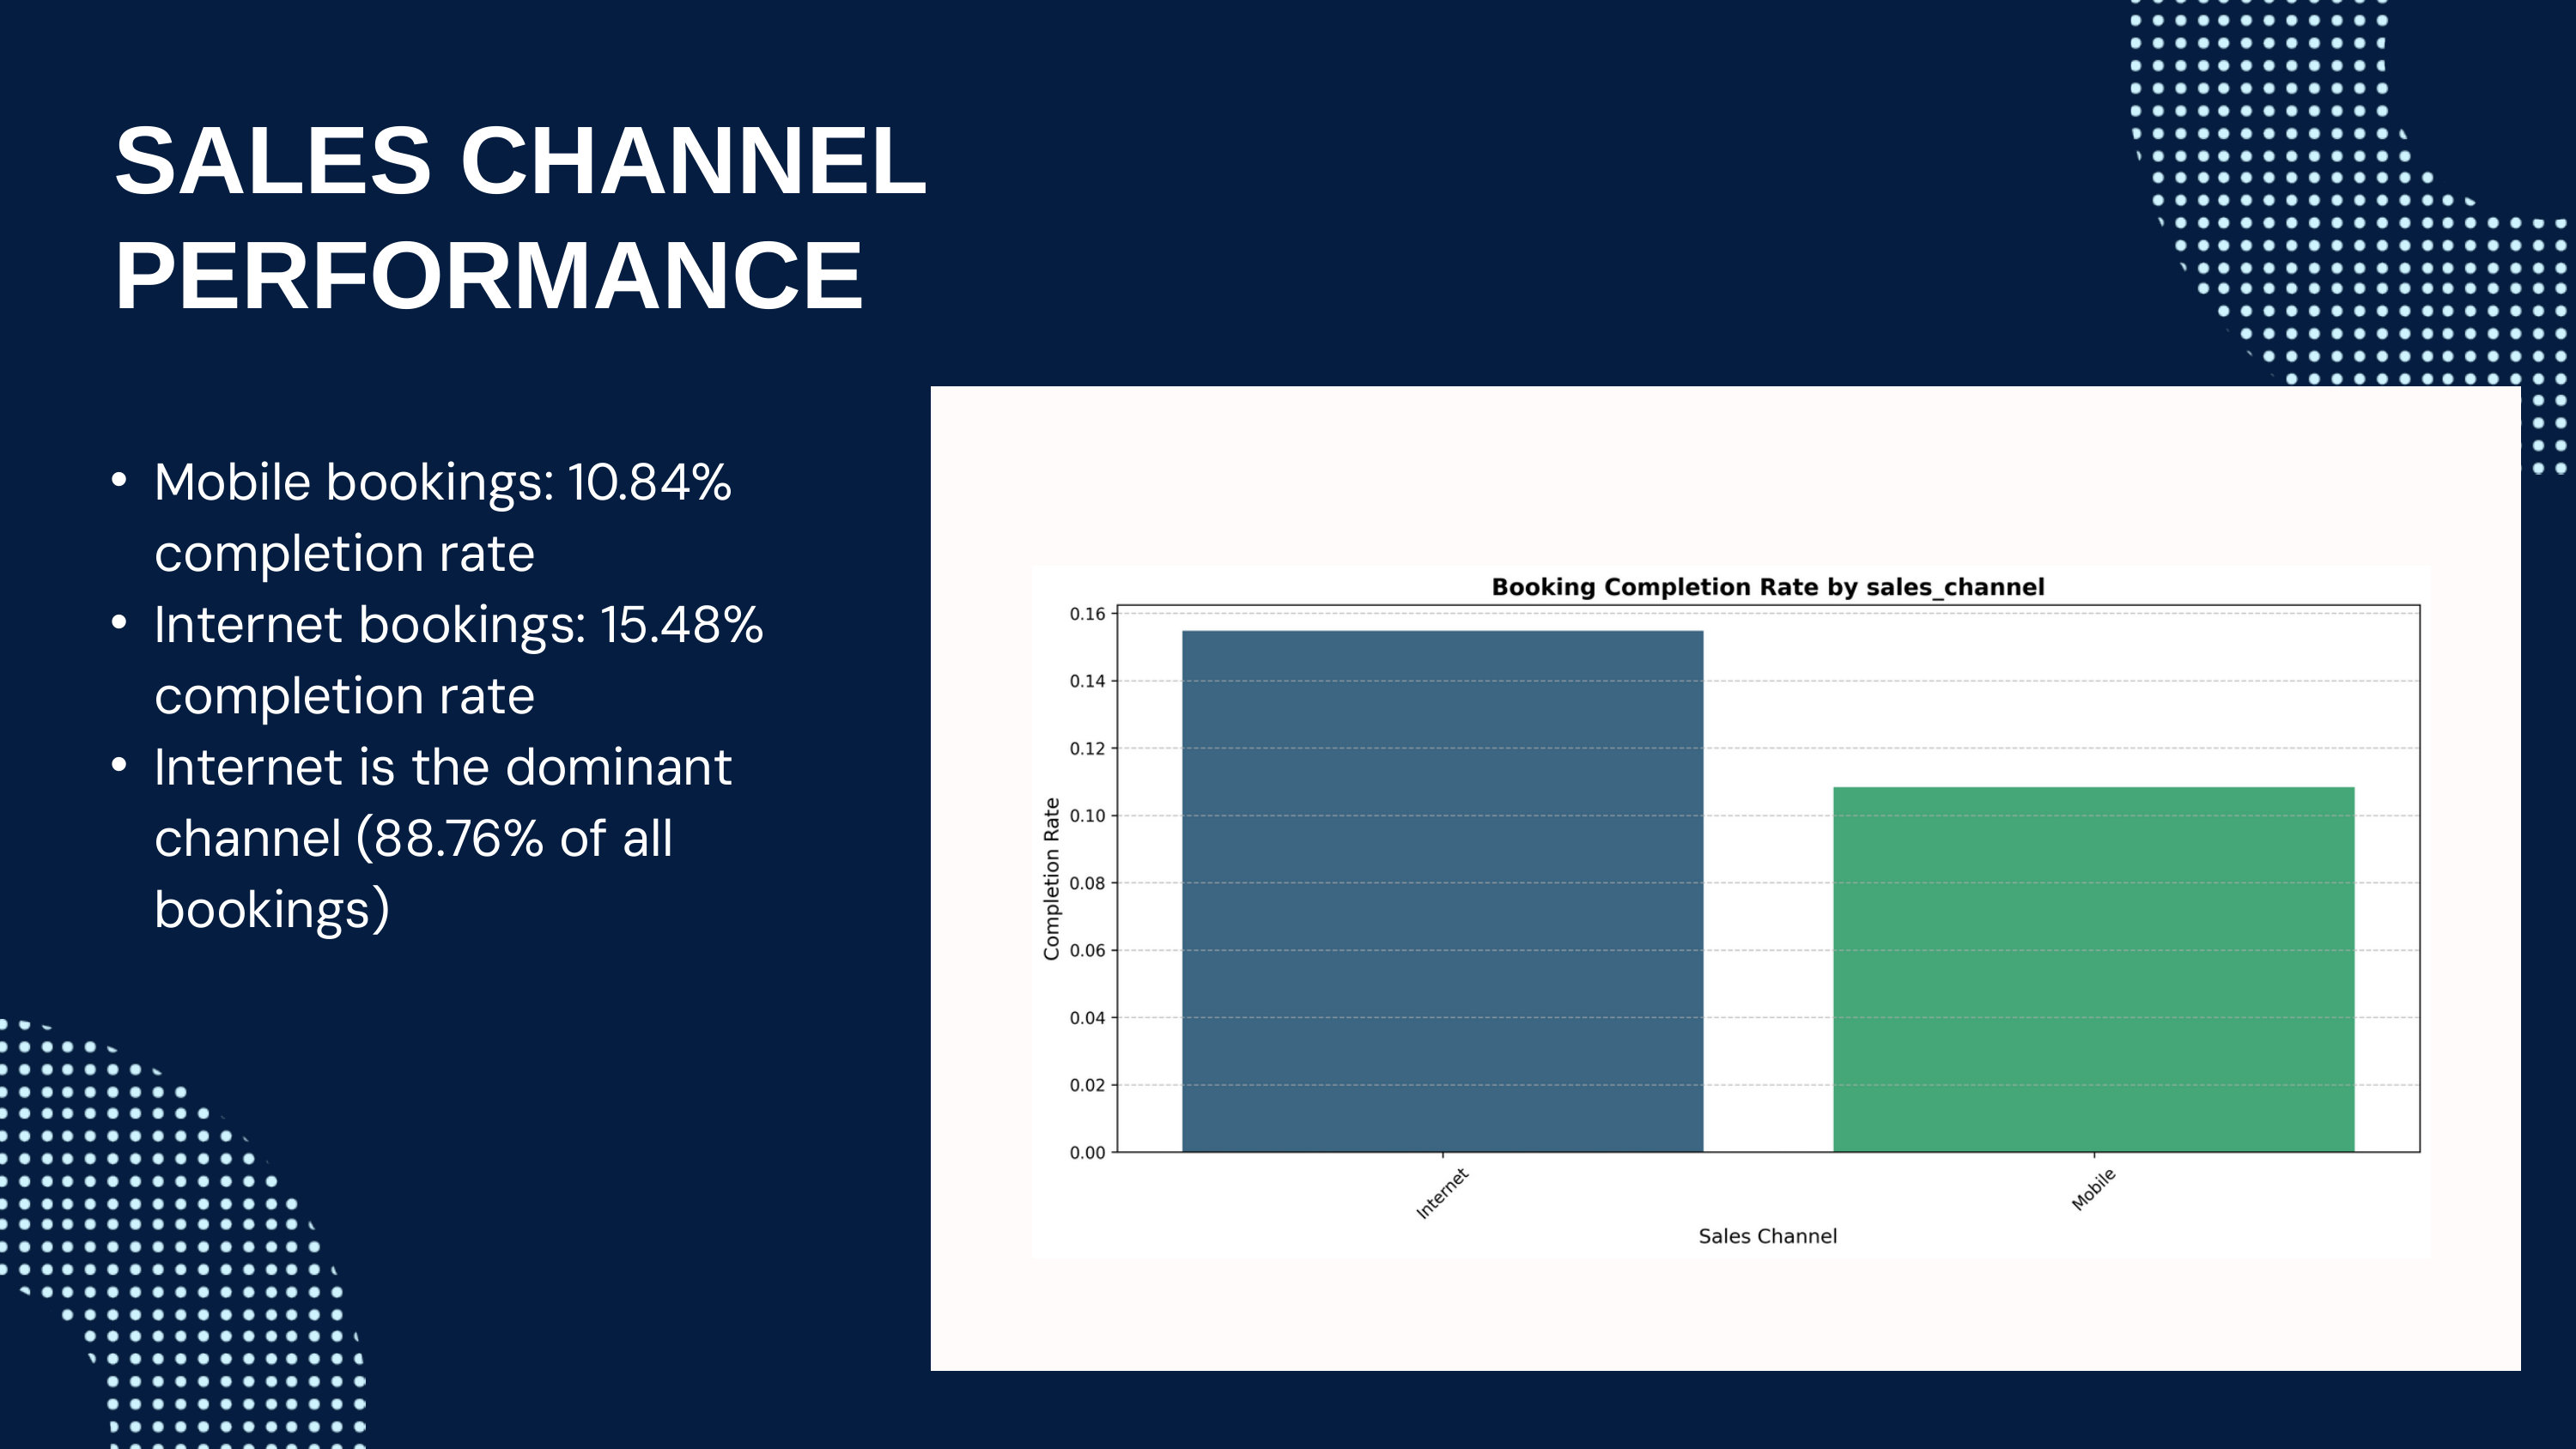

SALES CHANNEL PERFORMANCE

Mobile bookings: 10.84% completion rate
Internet bookings: 15.48% completion rate
Internet is the dominant channel (88.76% of all bookings)